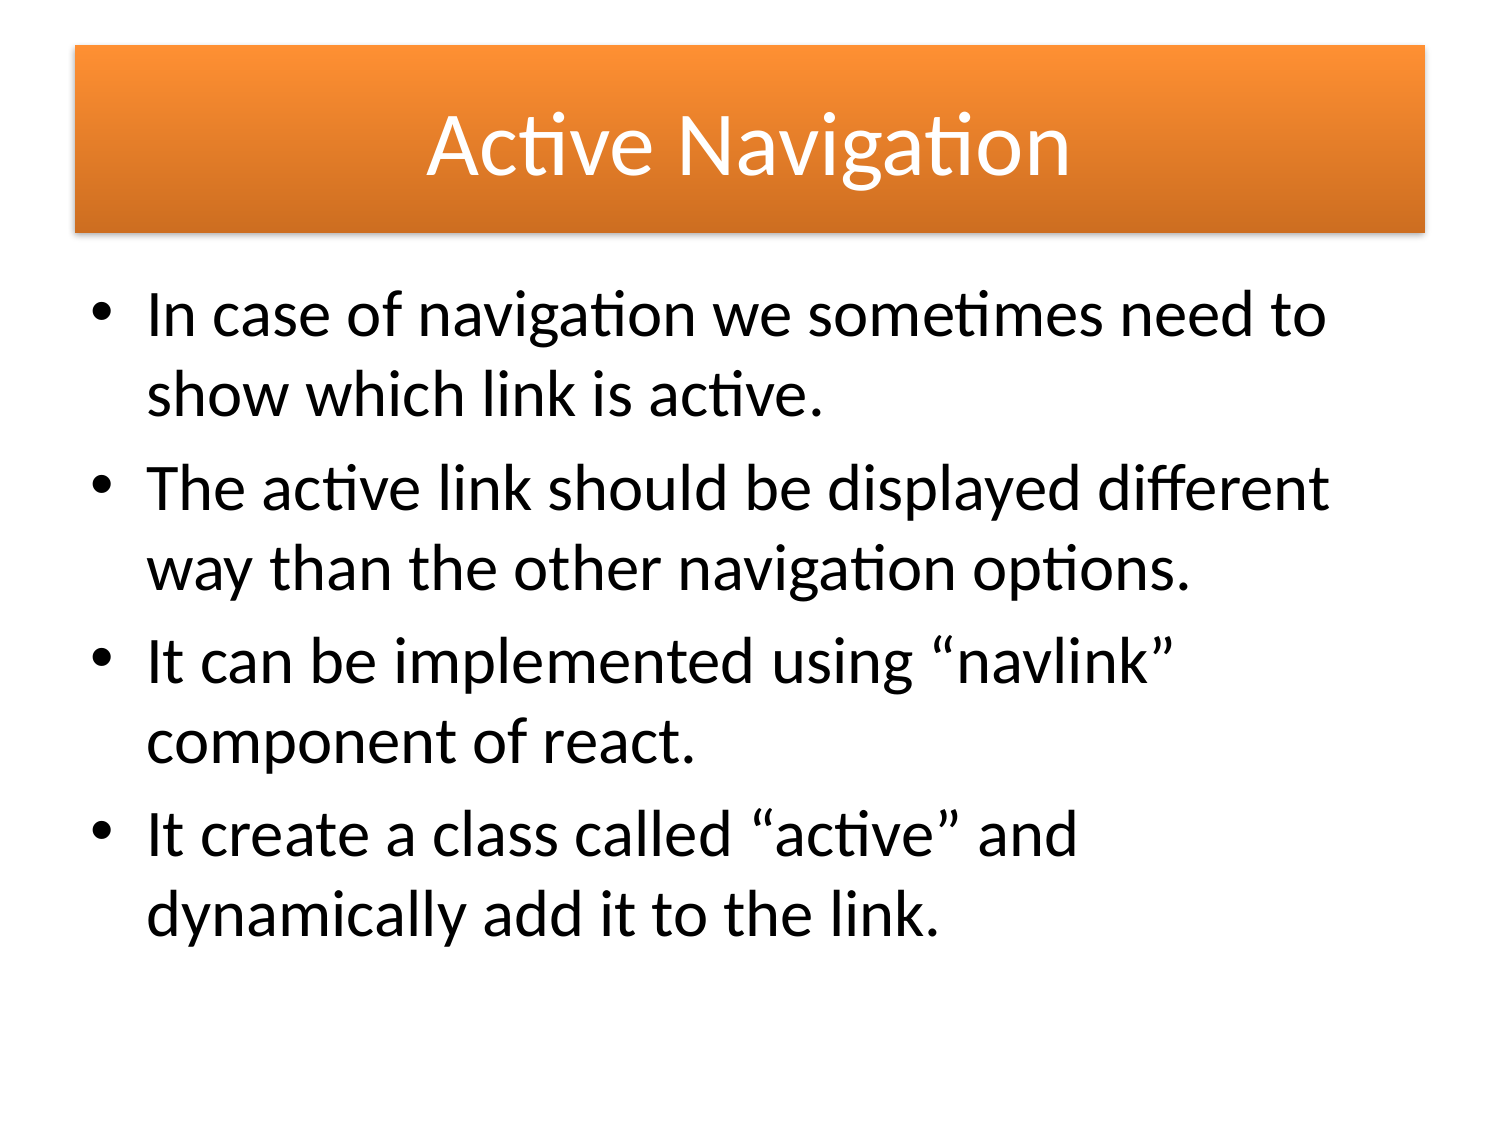

# Active Navigation
In case of navigation we sometimes need to show which link is active.
The active link should be displayed different way than the other navigation options.
It can be implemented using “navlink” component of react.
It create a class called “active” and dynamically add it to the link.